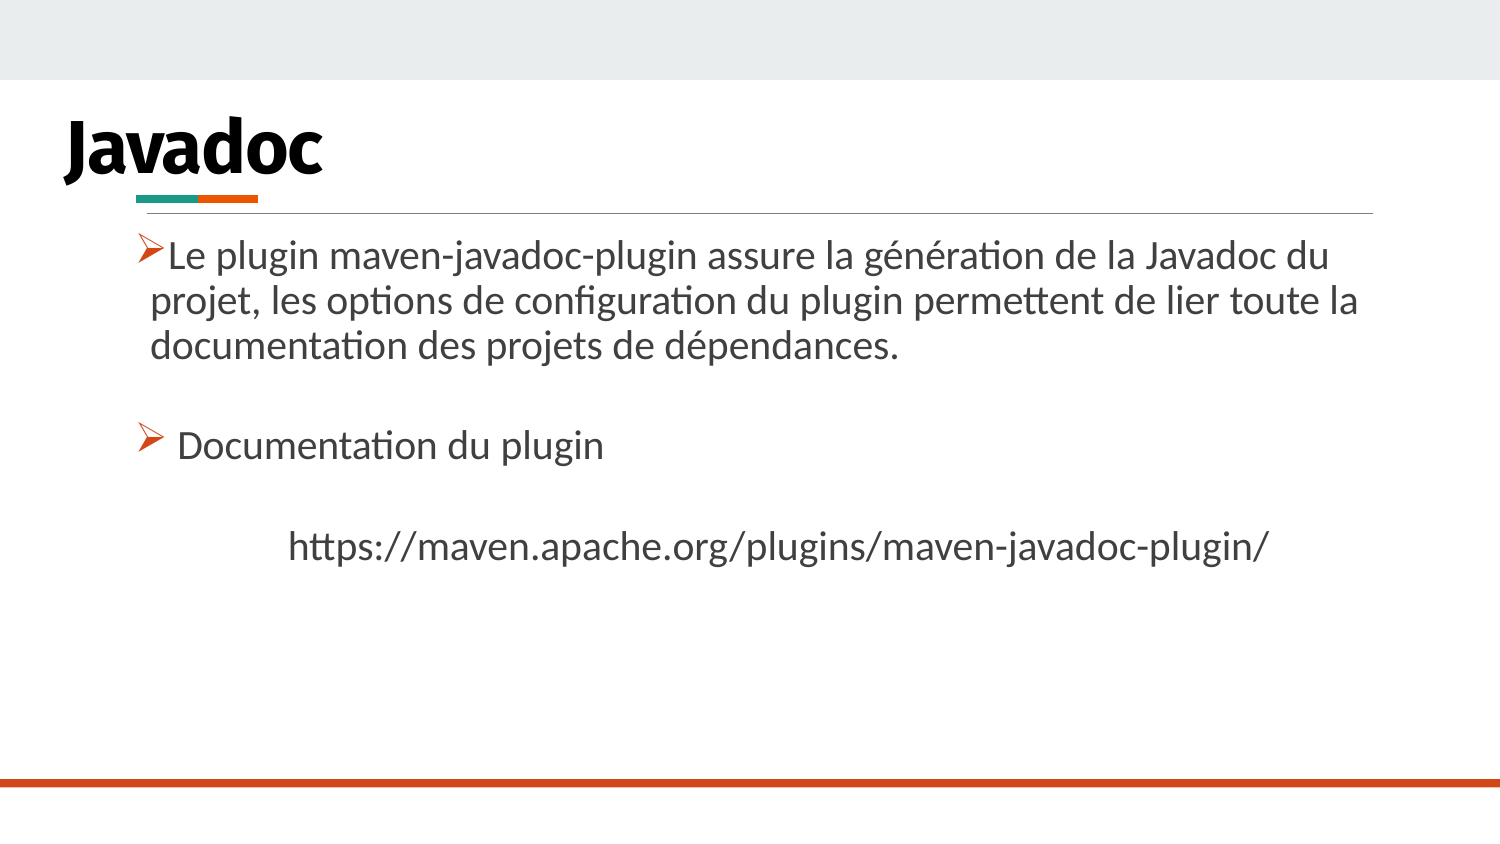

Javadoc

# Documentation du code Java  (javadoc)
Le plugin maven-javadoc-plugin assure la génération de la Javadoc du  projet, les options de configuration du plugin permettent de lier toute la  documentation des projets de dépendances.

Documentation du plugin

https://maven.apache.org/plugins/maven-javadoc-plugin/

480